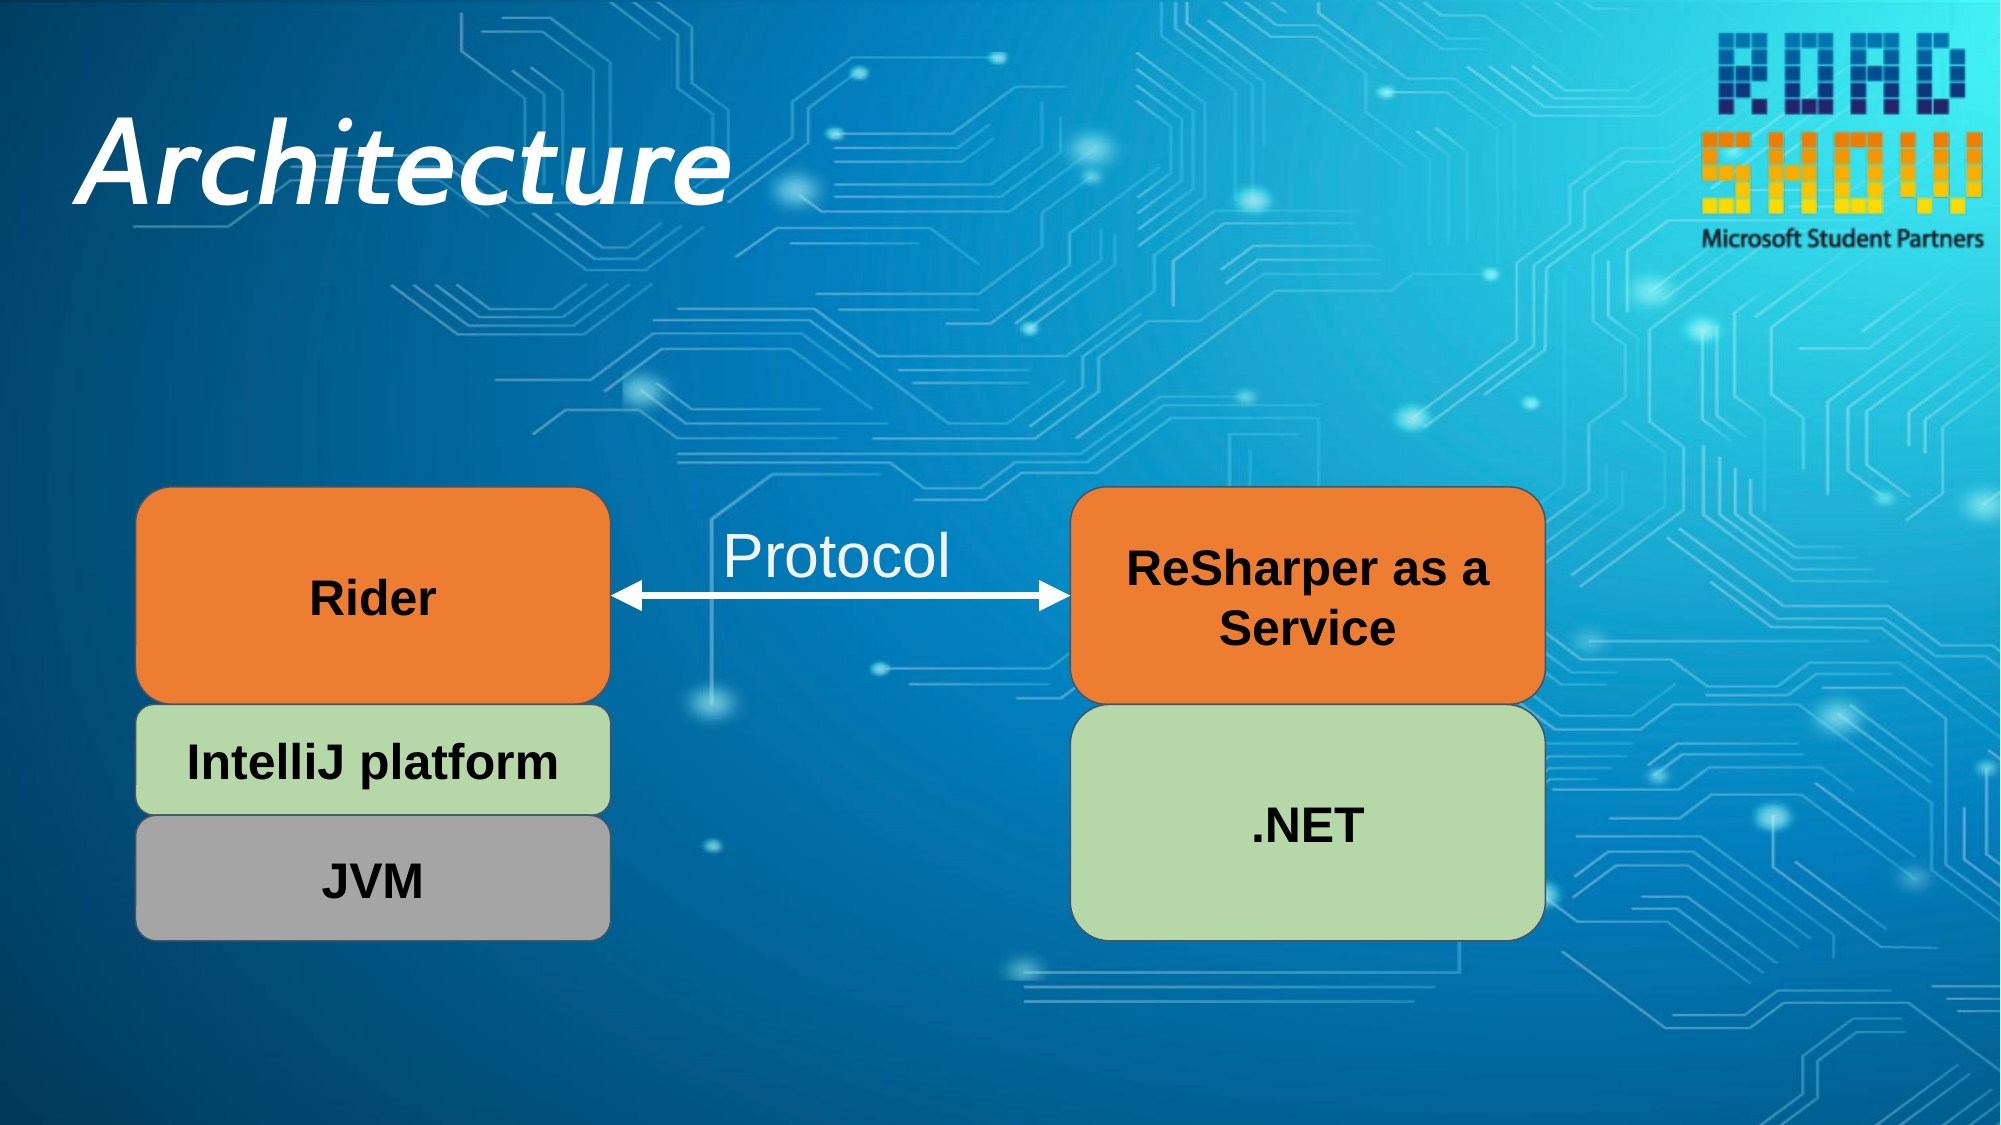

# Architecture
Rider
ReSharper as a Service
Protocol
IntelliJ platform
.NET
JVM